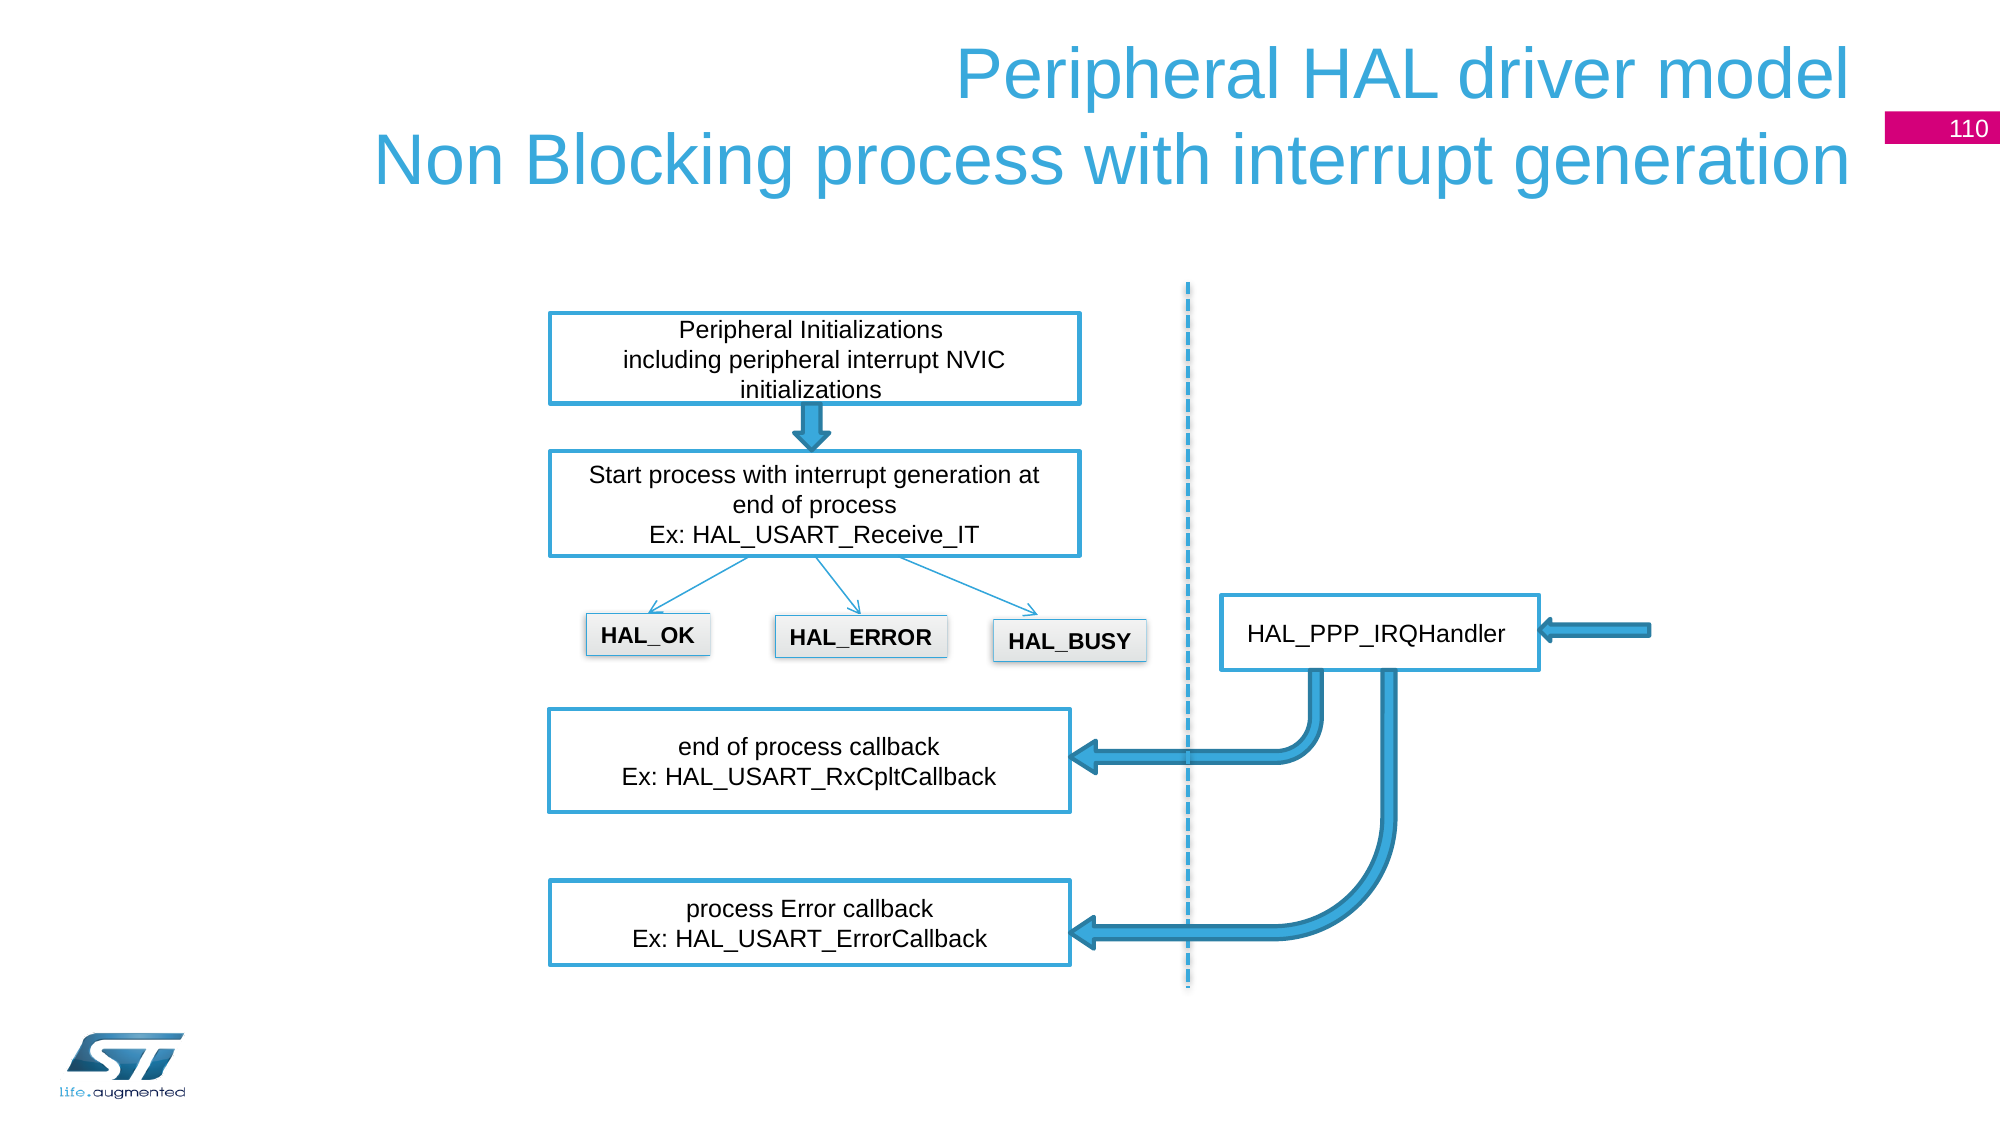

# Peripheral HAL driver model Non Blocking process with interrupt generation
110
Peripheral Initializations
including peripheral interrupt NVIC initializations

Start process with interrupt generation at end of process
Ex: HAL_USART_Receive_IT
HAL_PPP_IRQHandler
HAL_OK
HAL_ERROR
HAL_BUSY

end of process callback
Ex: HAL_USART_RxCpltCallback
process Error callback
Ex: HAL_USART_ErrorCallback